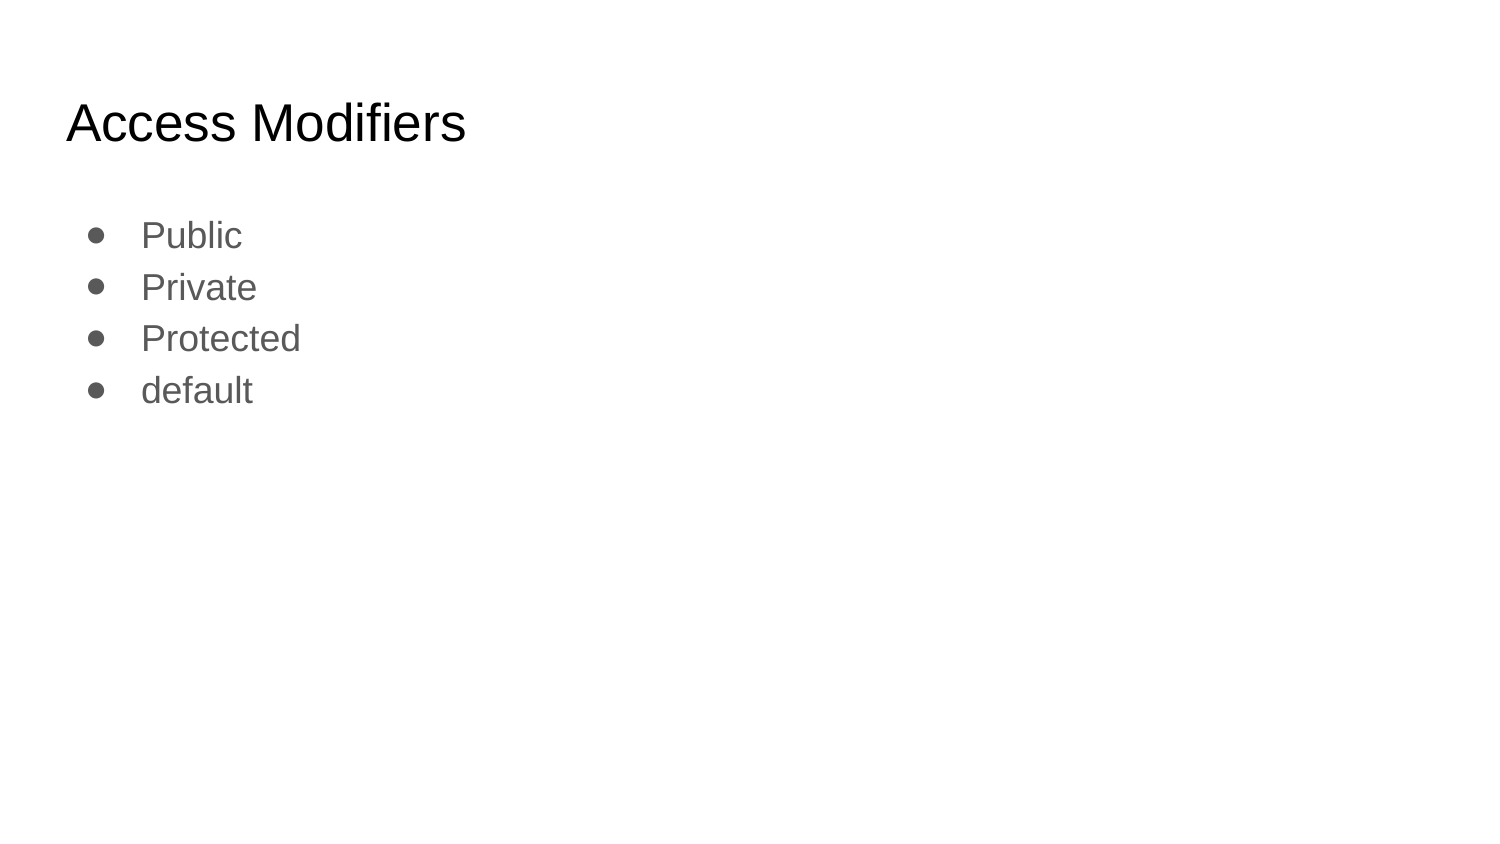

# Access Modifiers
Public
Private
Protected
default